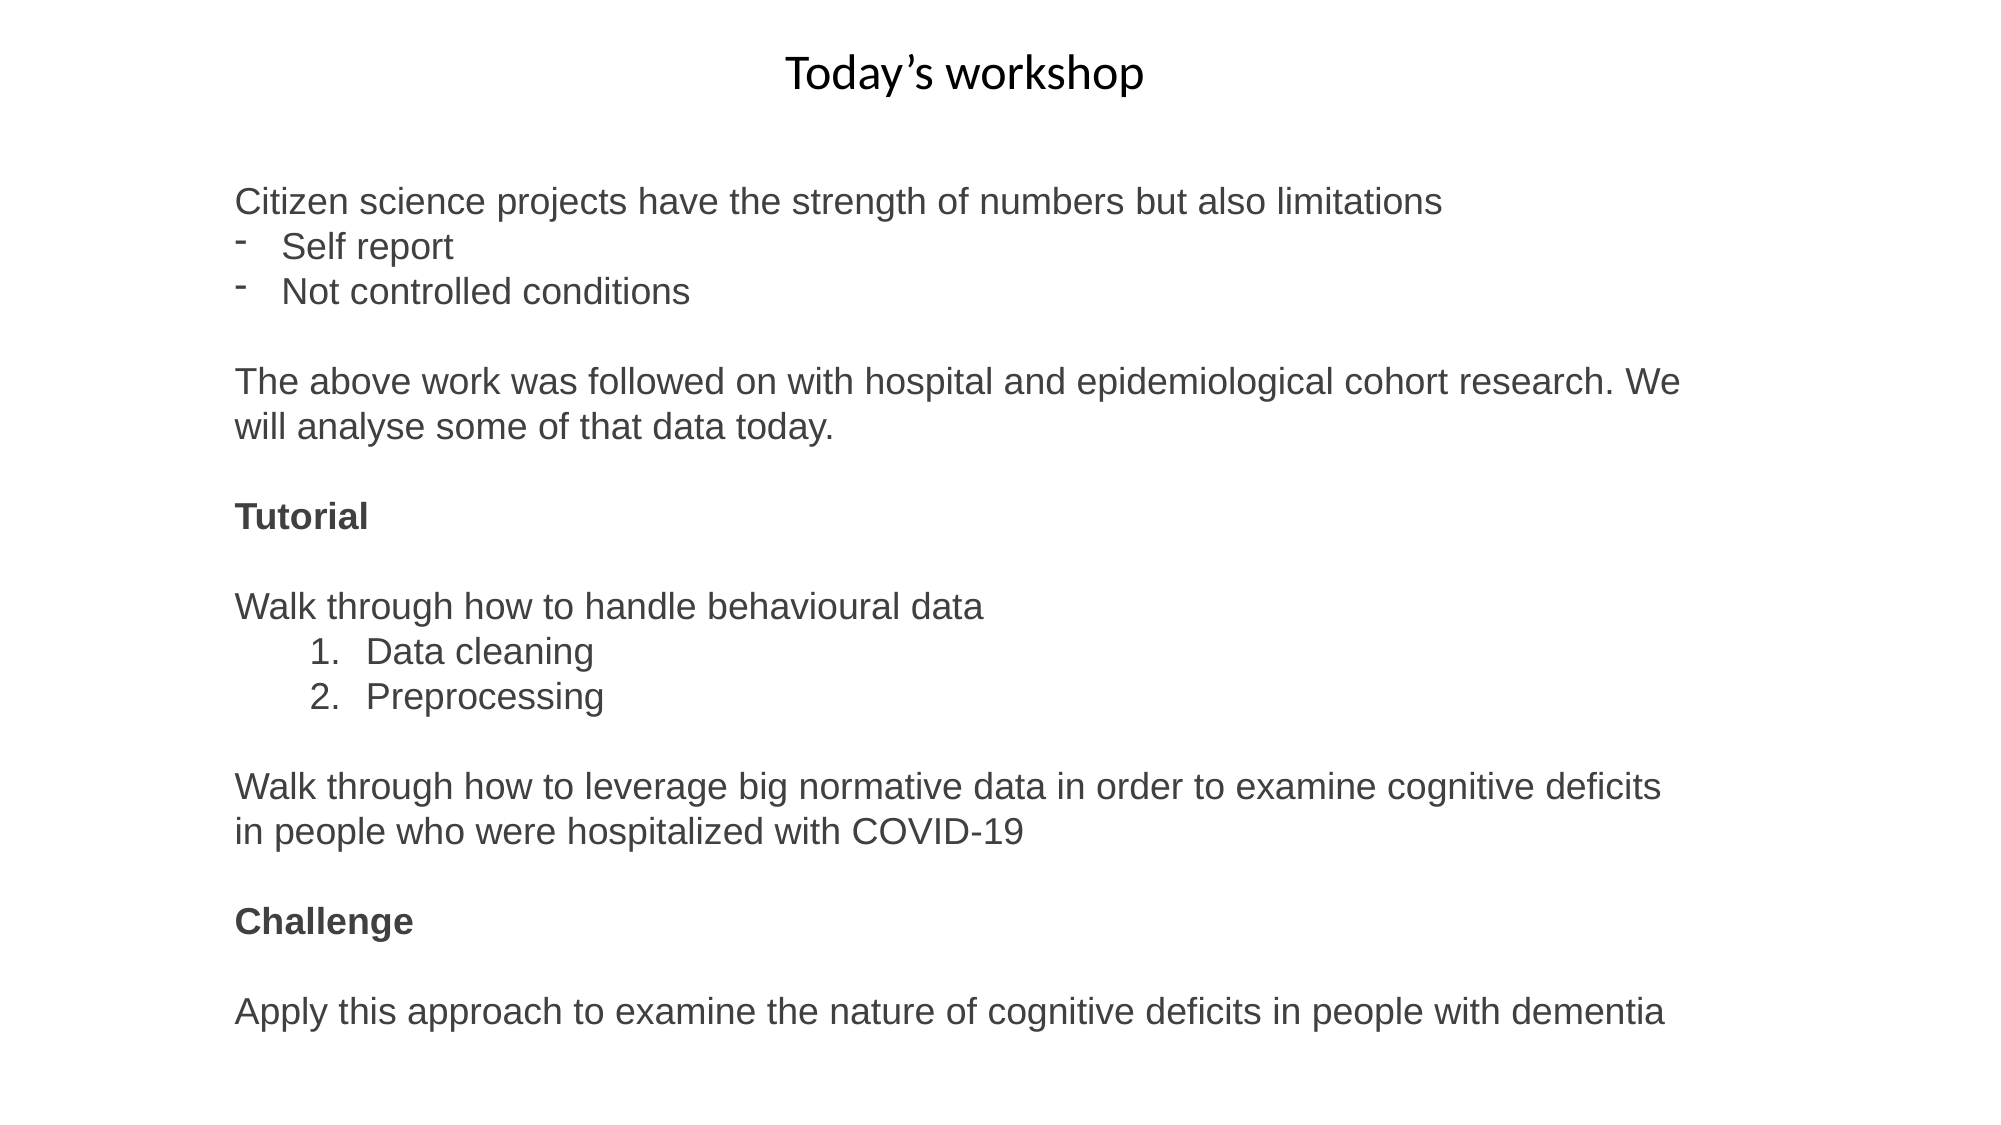

Today’s workshop
Citizen science projects have the strength of numbers but also limitations
Self report
Not controlled conditions

The above work was followed on with hospital and epidemiological cohort research. We will analyse some of that data today.

Tutorial

Walk through how to handle behavioural data
Data cleaning
Preprocessing

Walk through how to leverage big normative data in order to examine cognitive deficits in people who were hospitalized with COVID-19

Challenge

Apply this approach to examine the nature of cognitive deficits in people with dementia